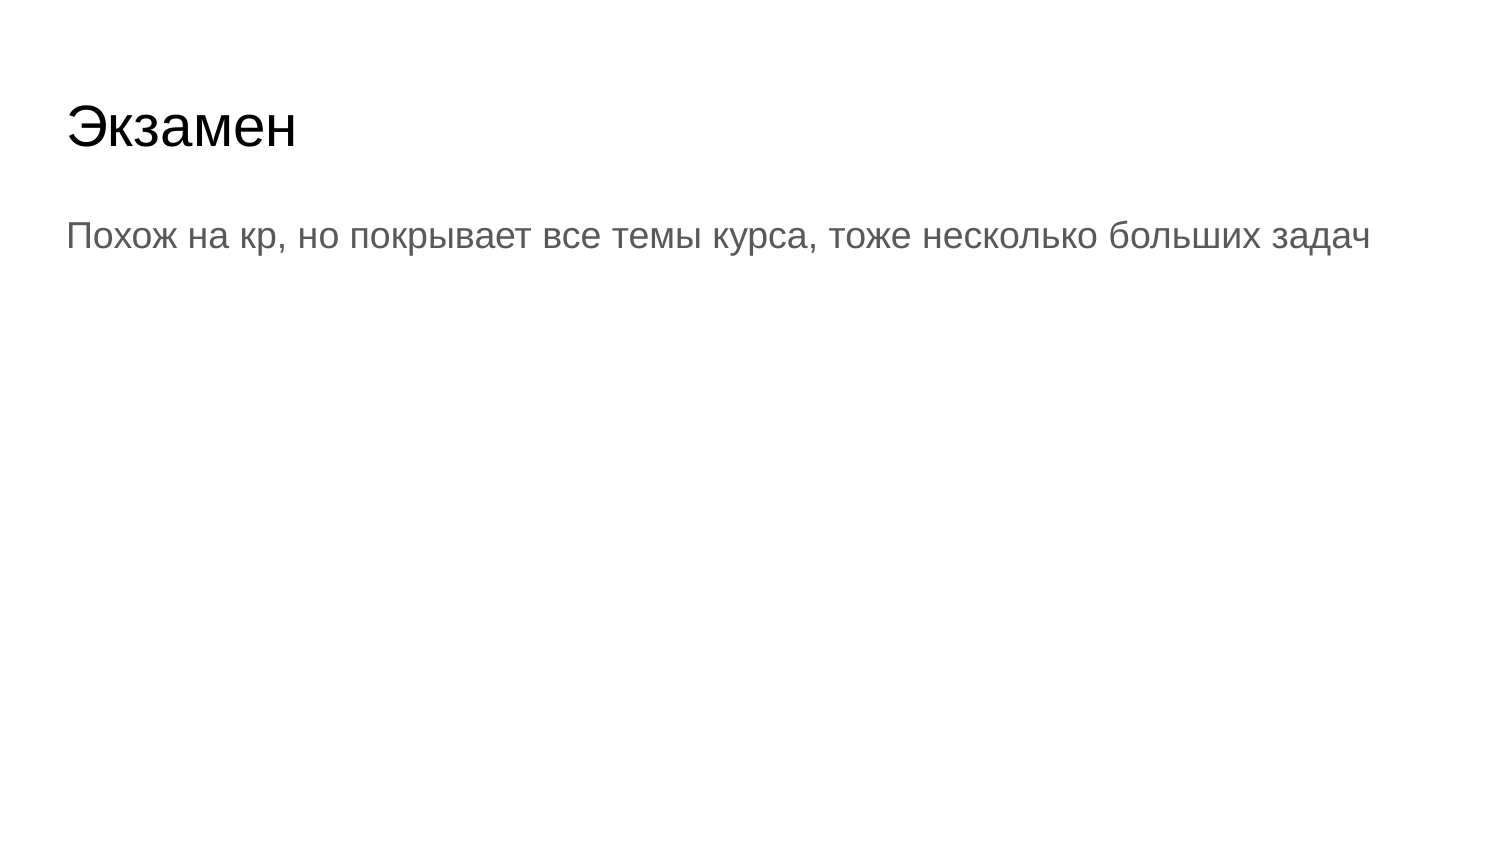

# Экзамен
Похож на кр, но покрывает все темы курса, тоже несколько больших задач